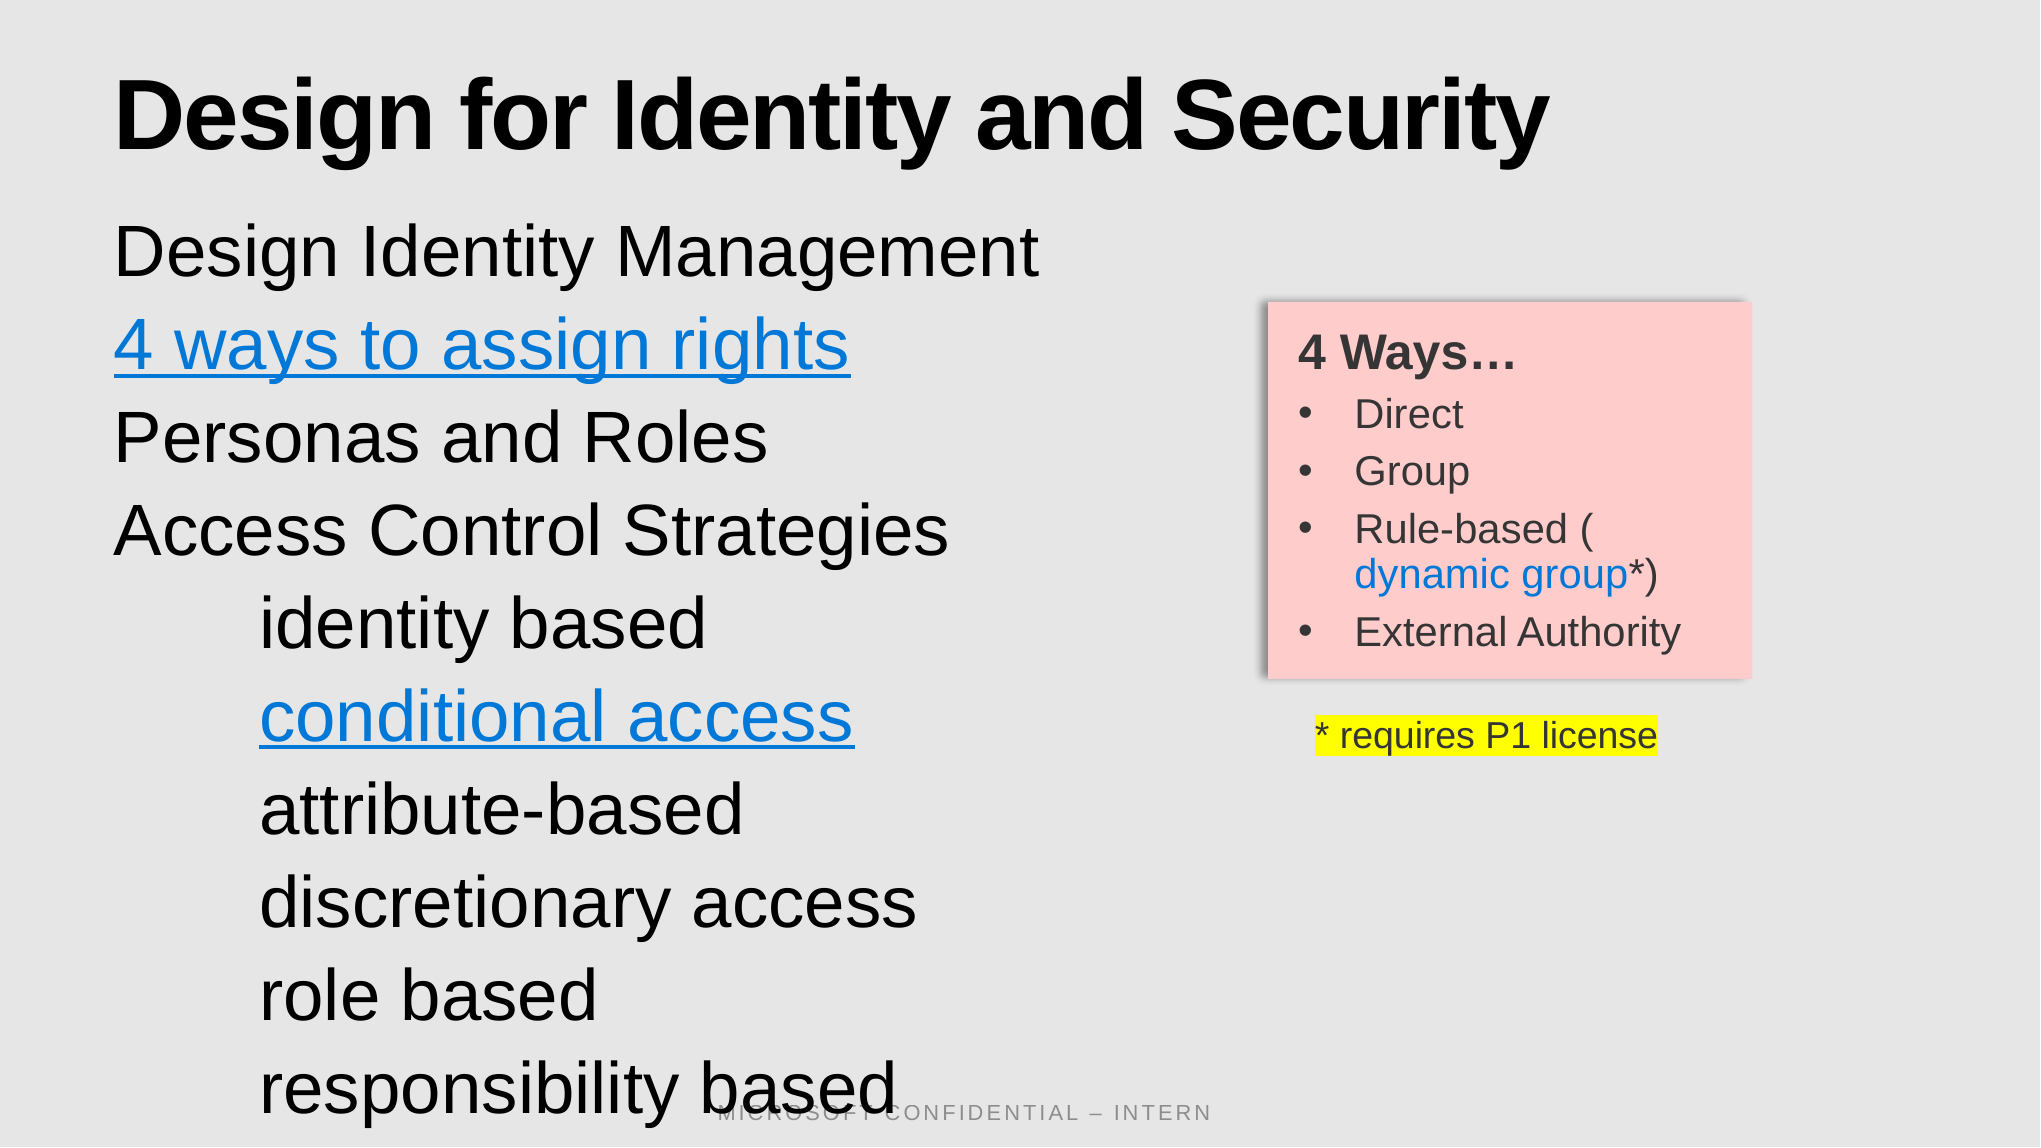

Design for Identity and Security
Design Identity Management
4 ways to assign rights
Personas and Roles
Access Control Strategies
	identity based
	conditional access
	attribute-based
	discretionary access
	role based
	responsibility based
4 Ways…
Direct
Group
Rule-based (dynamic group*)
External Authority
* requires P1 license